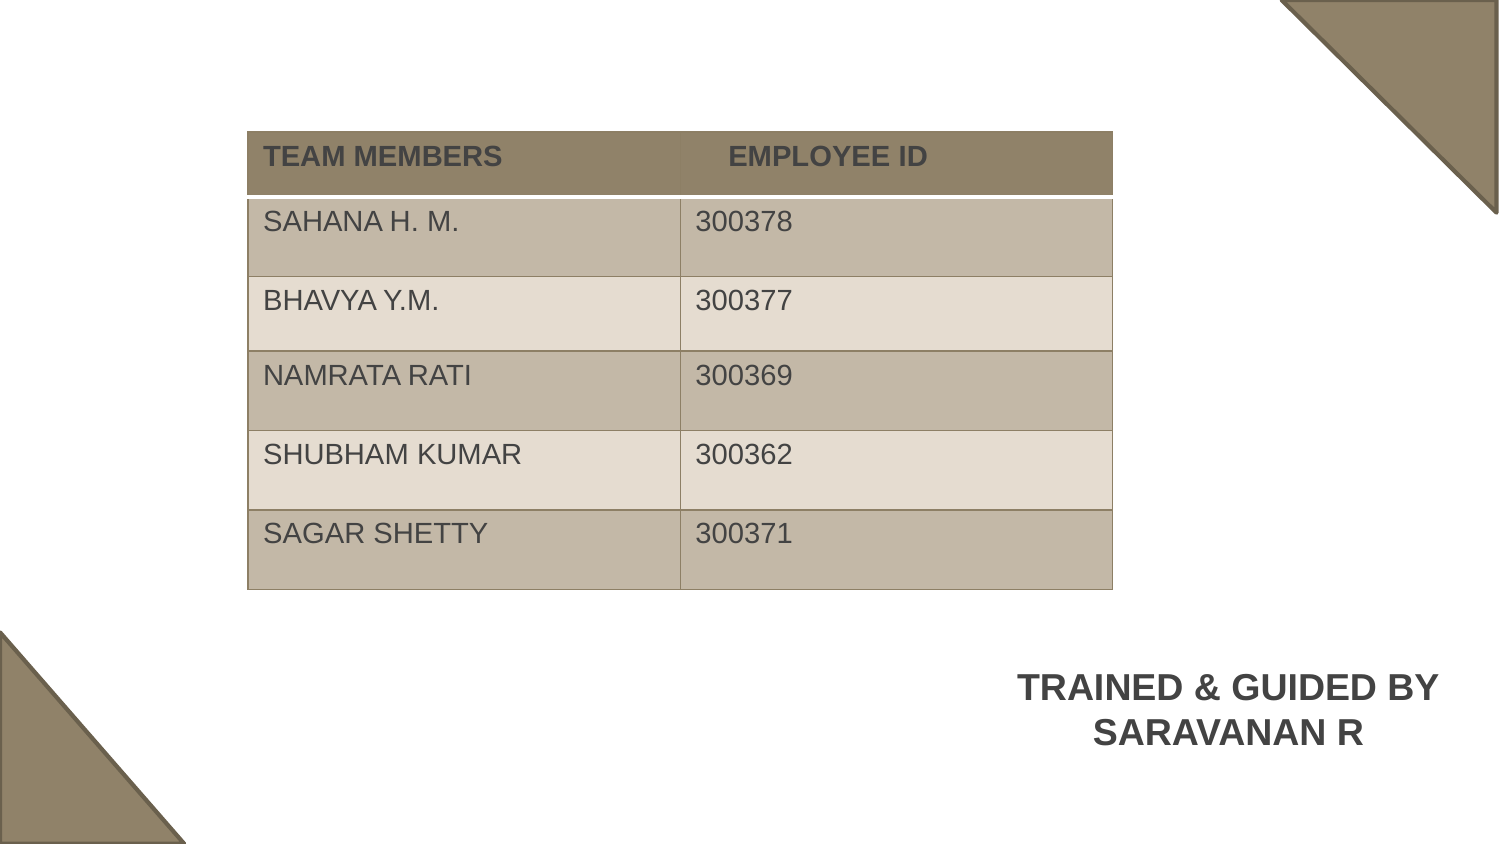

| TEAM MEMBERS | EMPLOYEE ID |
| --- | --- |
| SAHANA H. M. | 300378 |
| BHAVYA Y.M. | 300377 |
| NAMRATA RATI | 300369 |
| SHUBHAM KUMAR | 300362 |
| SAGAR SHETTY | 300371 |
SATURN

TRAINED & GUIDED BY
SARAVANAN R